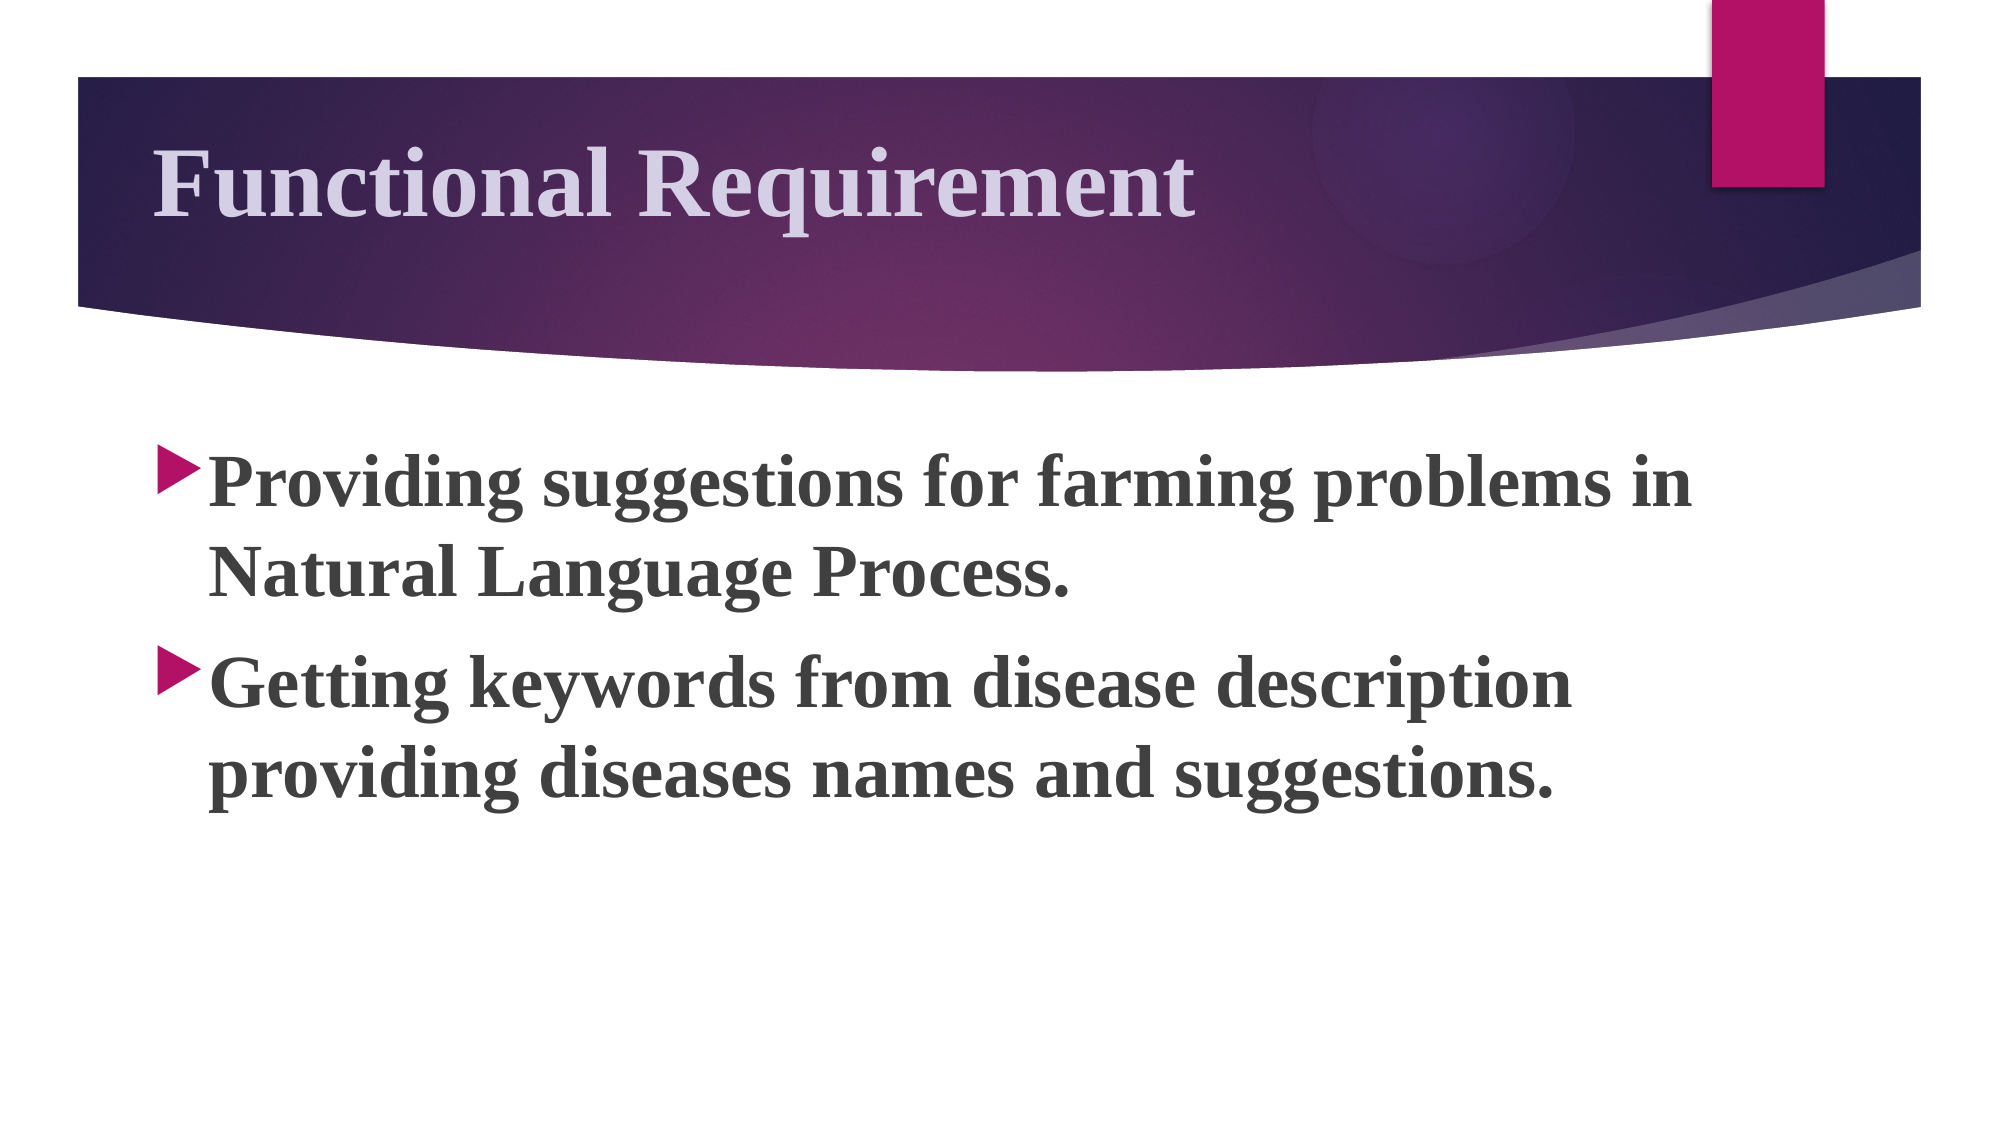

# Functional Requirement
Providing suggestions for farming problems in Natural Language Process.
Getting keywords from disease description providing diseases names and suggestions.